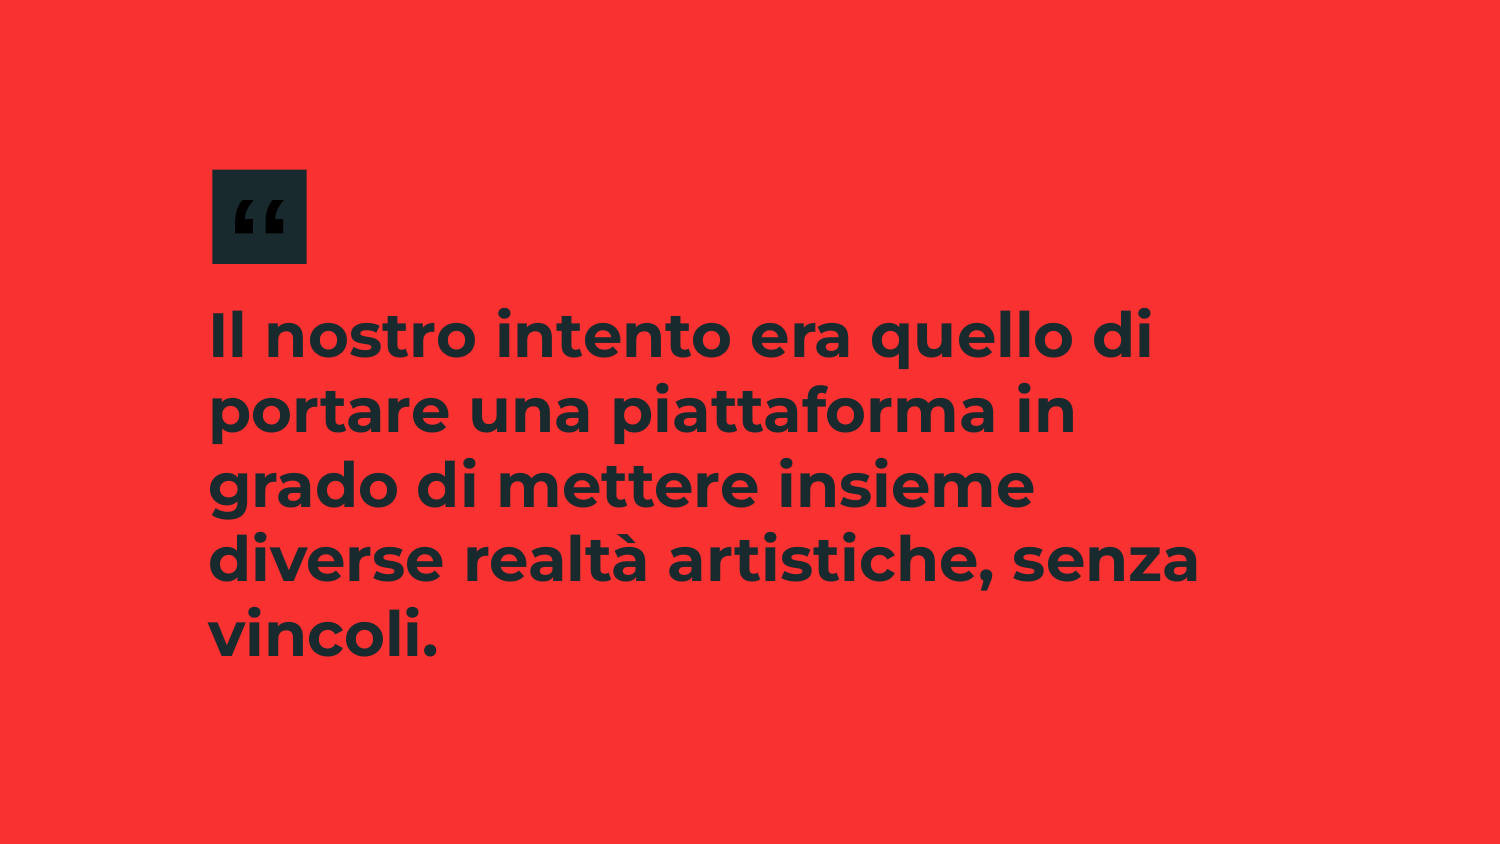

Il nostro intento era quello di portare una piattaforma in grado di mettere insieme diverse realtà artistiche, senza vincoli.